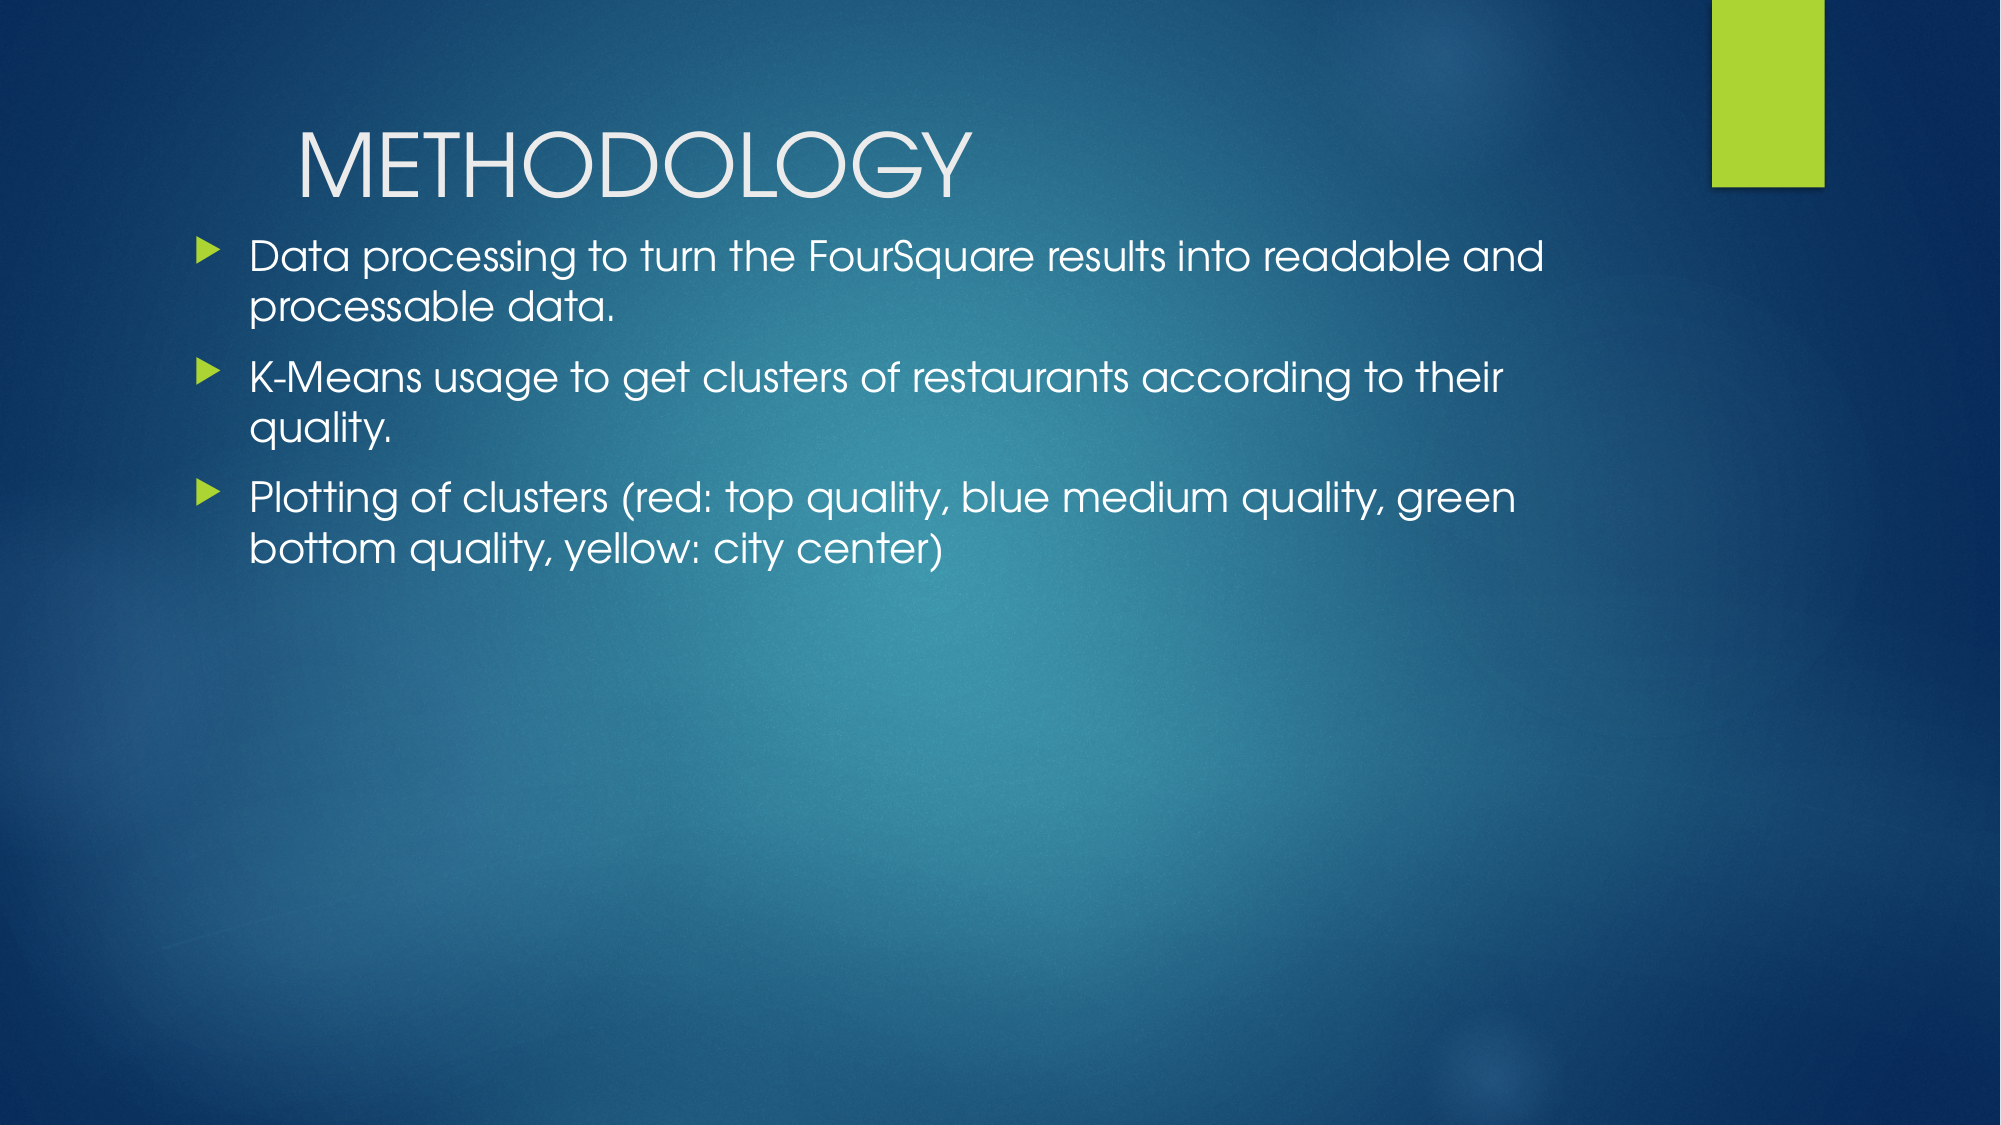

# Methodology
Data processing to turn the FourSquare results into readable and processable data.
K-Means usage to get clusters of restaurants according to their quality.
Plotting of clusters (red: top quality, blue medium quality, green bottom quality, yellow: city center)